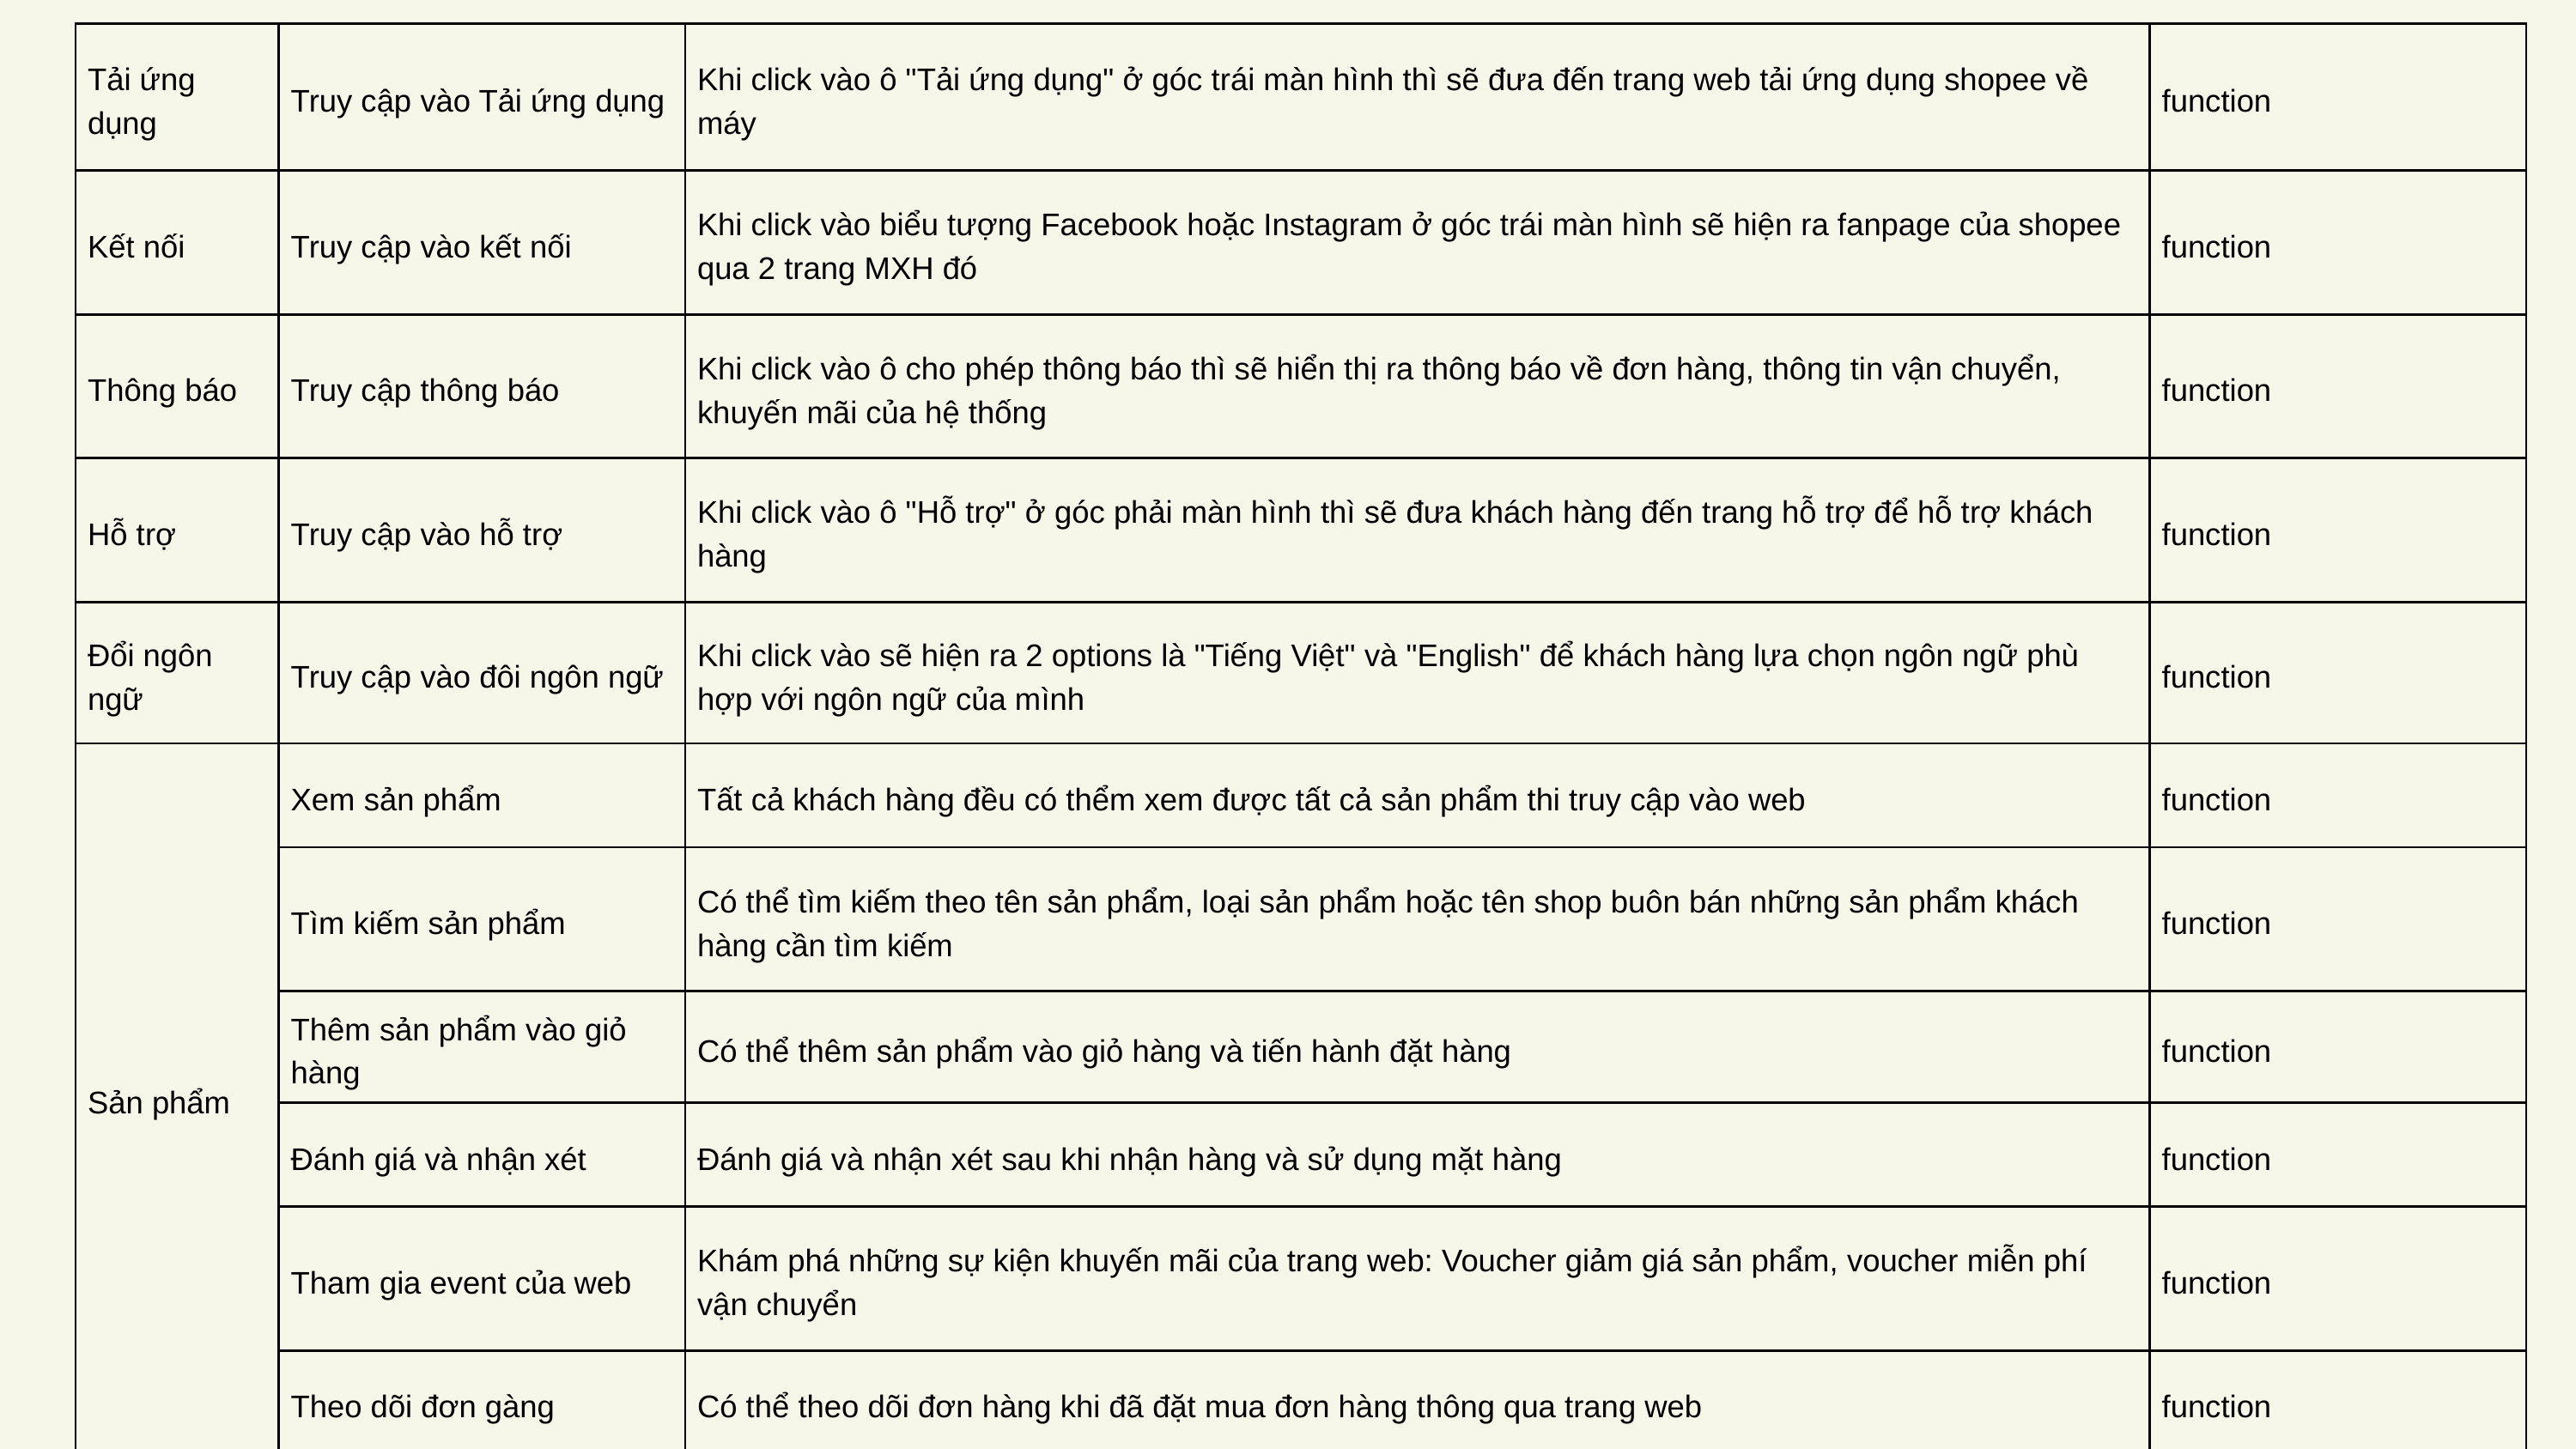

| Tải ứng dụng | Truy cập vào Tải ứng dụng | Khi click vào ô "Tải ứng dụng" ở góc trái màn hình thì sẽ đưa đến trang web tải ứng dụng shopee về máy | function |
| --- | --- | --- | --- |
| Kết nối | Truy cập vào kết nối | Khi click vào biểu tượng Facebook hoặc Instagram ở góc trái màn hình sẽ hiện ra fanpage của shopee qua 2 trang MXH đó | function |
| Thông báo | Truy cập thông báo | Khi click vào ô cho phép thông báo thì sẽ hiển thị ra thông báo về đơn hàng, thông tin vận chuyển, khuyến mãi của hệ thống | function |
| Hỗ trợ | Truy cập vào hỗ trợ | Khi click vào ô "Hỗ trợ" ở góc phải màn hình thì sẽ đưa khách hàng đến trang hỗ trợ để hỗ trợ khách hàng | function |
| Đổi ngôn ngữ | Truy cập vào đôi ngôn ngữ | Khi click vào sẽ hiện ra 2 options là "Tiếng Việt" và "English" để khách hàng lựa chọn ngôn ngữ phù hợp với ngôn ngữ của mình | function |
| Sản phẩm | Xem sản phẩm | Tất cả khách hàng đều có thểm xem được tất cả sản phẩm thi truy cập vào web | function |
| Sản phẩm | Tìm kiếm sản phẩm | Có thể tìm kiếm theo tên sản phẩm, loại sản phẩm hoặc tên shop buôn bán những sản phẩm khách hàng cần tìm kiếm | function |
| Sản phẩm | Thêm sản phẩm vào giỏ hàng | Có thể thêm sản phẩm vào giỏ hàng và tiến hành đặt hàng | function |
| Sản phẩm | Đánh giá và nhận xét | Đánh giá và nhận xét sau khi nhận hàng và sử dụng mặt hàng | function |
| Sản phẩm | Tham gia event của web | Khám phá những sự kiện khuyến mãi của trang web: Voucher giảm giá sản phẩm, voucher miễn phí vận chuyển | function |
| Sản phẩm | Theo dõi đơn gàng | Có thể theo dõi đơn hàng khi đã đặt mua đơn hàng thông qua trang web | function |